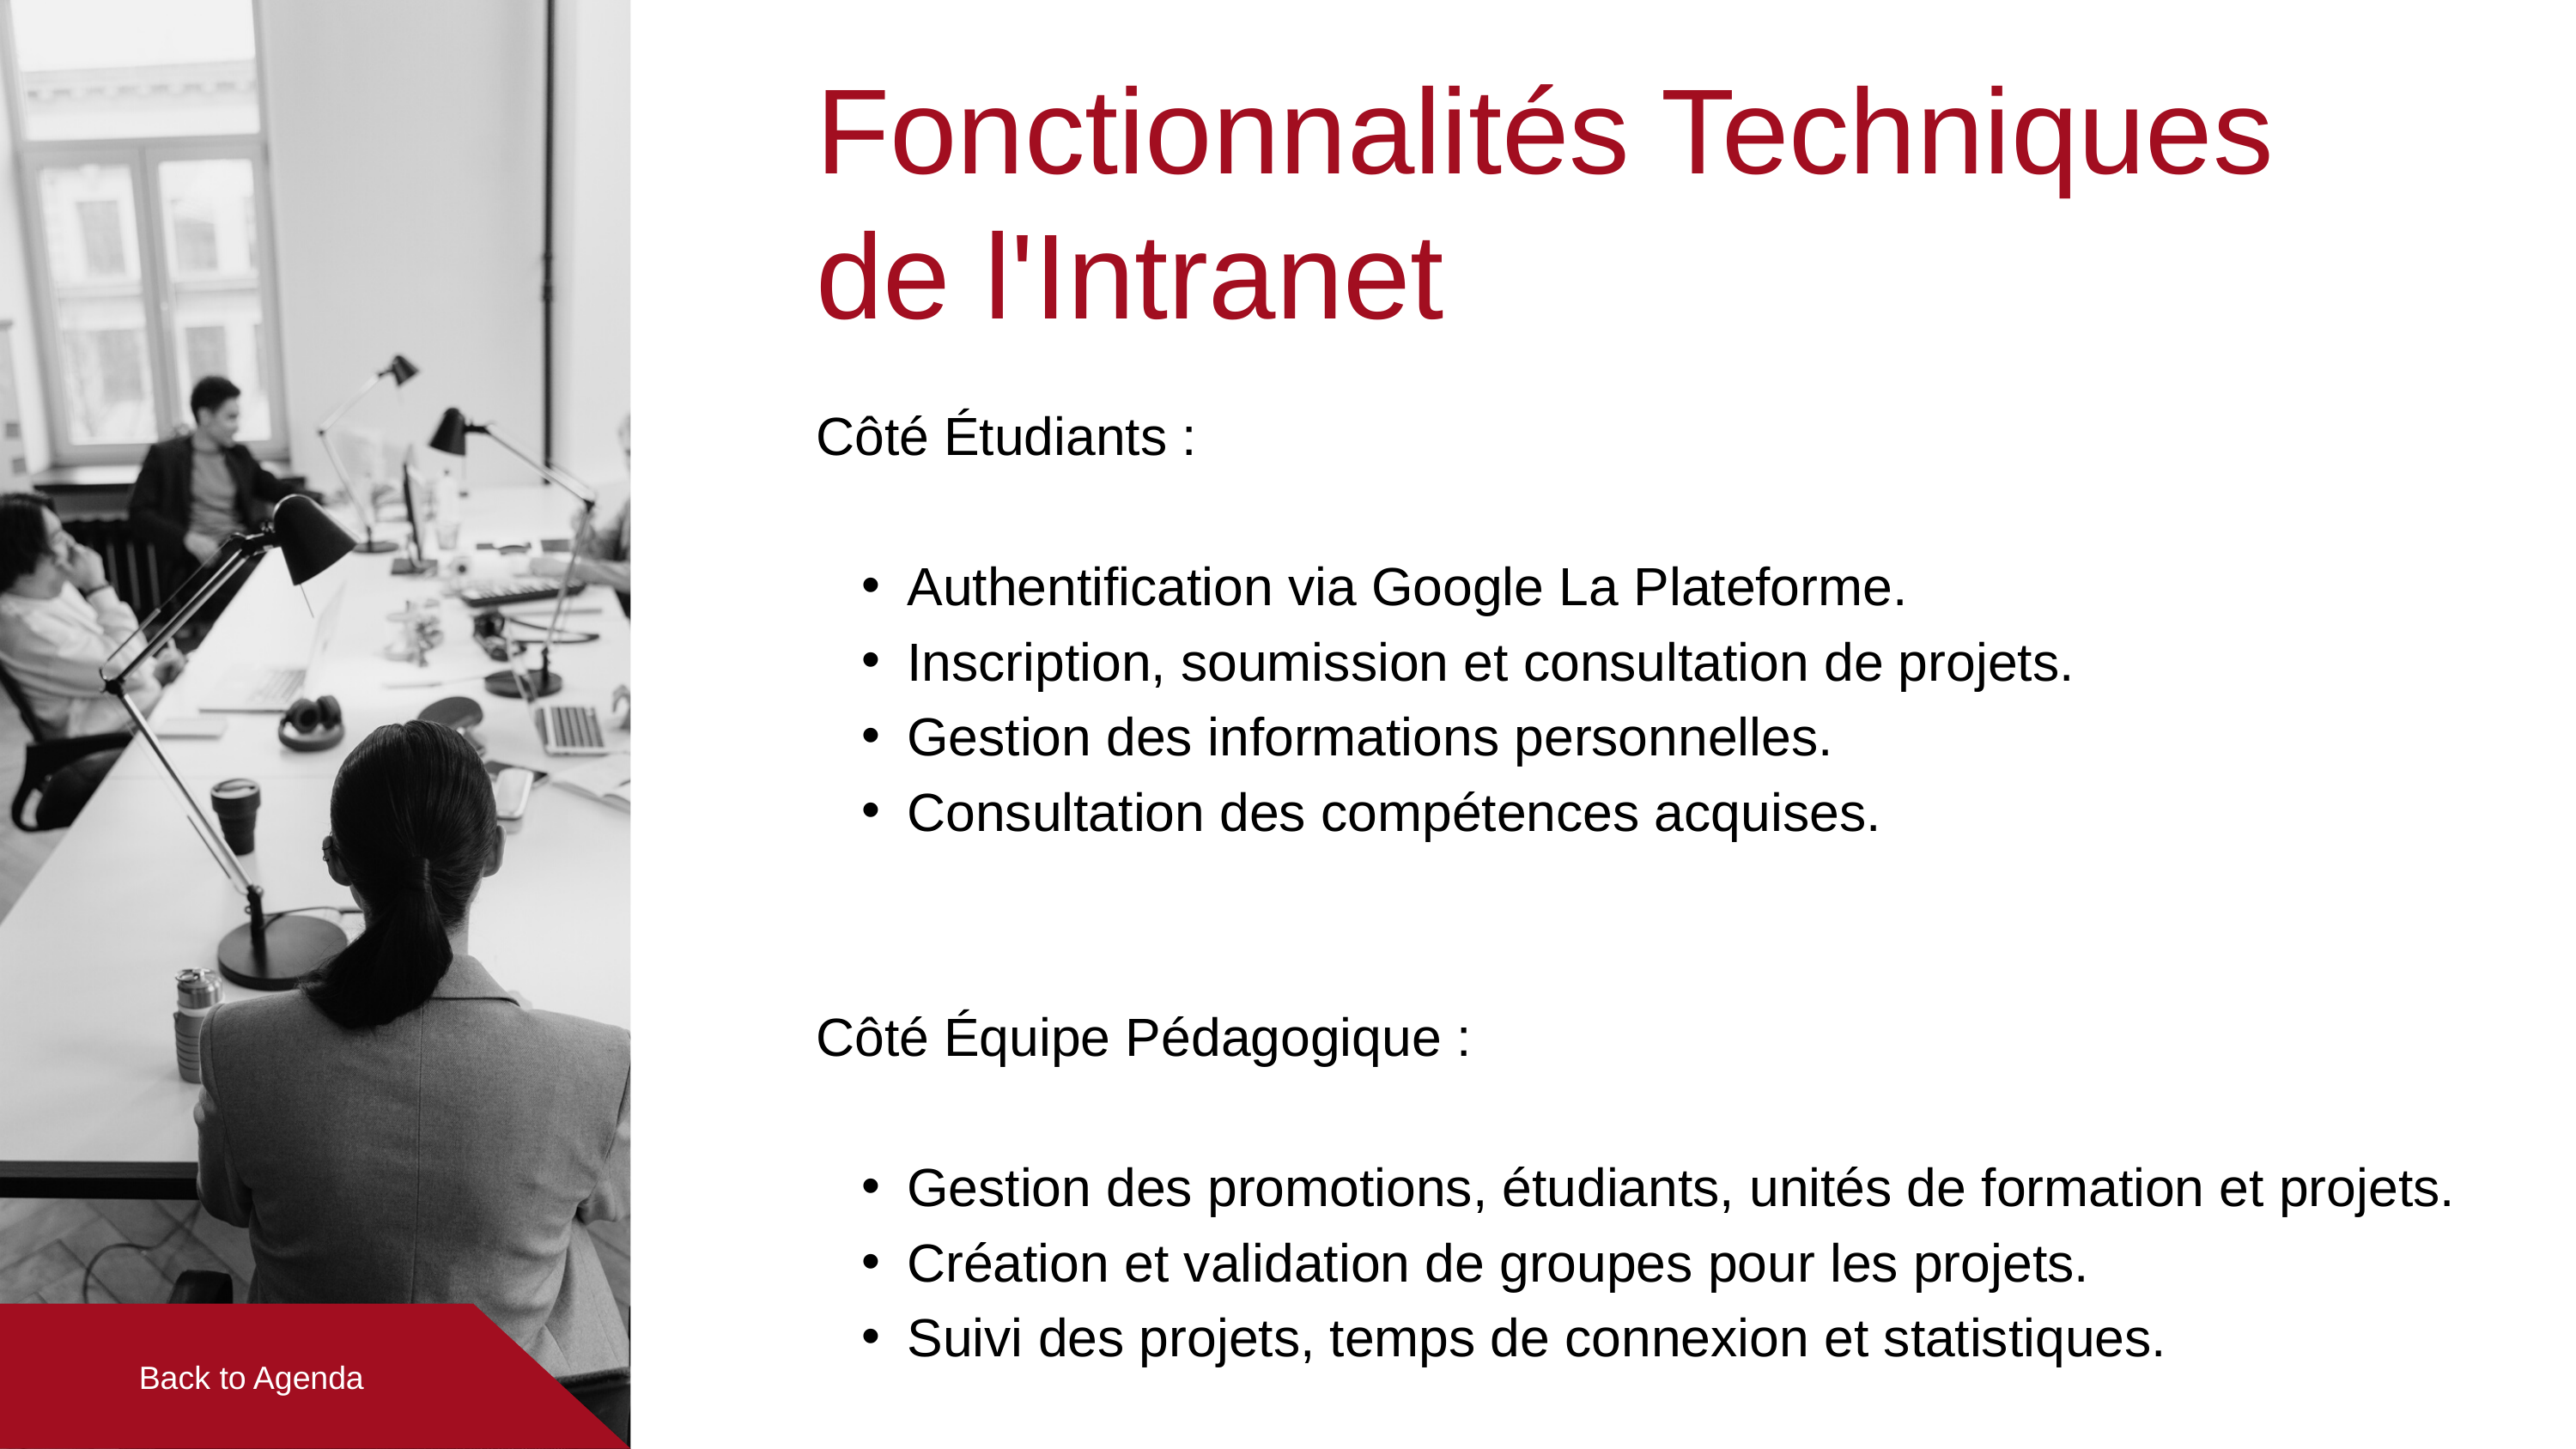

Fonctionnalités Techniques de l'Intranet

Côté Étudiants :

Authentification via Google La Plateforme.
Inscription, soumission et consultation de projets.
Gestion des informations personnelles.
Consultation des compétences acquises.

Côté Équipe Pédagogique :

Gestion des promotions, étudiants, unités de formation et projets.
Création et validation de groupes pour les projets.
Suivi des projets, temps de connexion et statistiques.

Back to Agenda